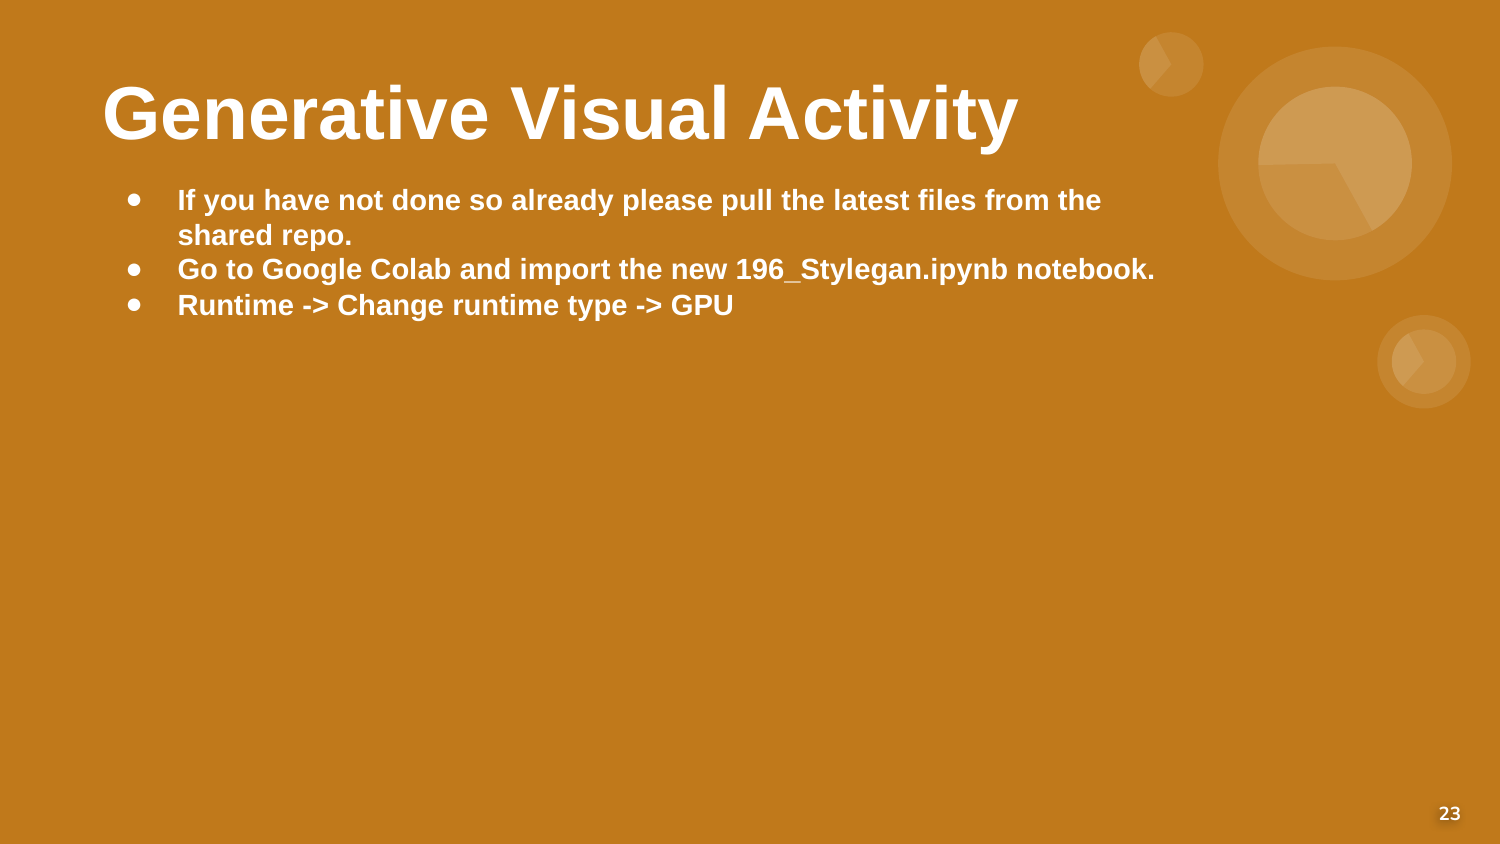

# Generative Visual Activity
If you have not done so already please pull the latest files from the shared repo.
Go to Google Colab and import the new 196_Stylegan.ipynb notebook.
Runtime -> Change runtime type -> GPU
23